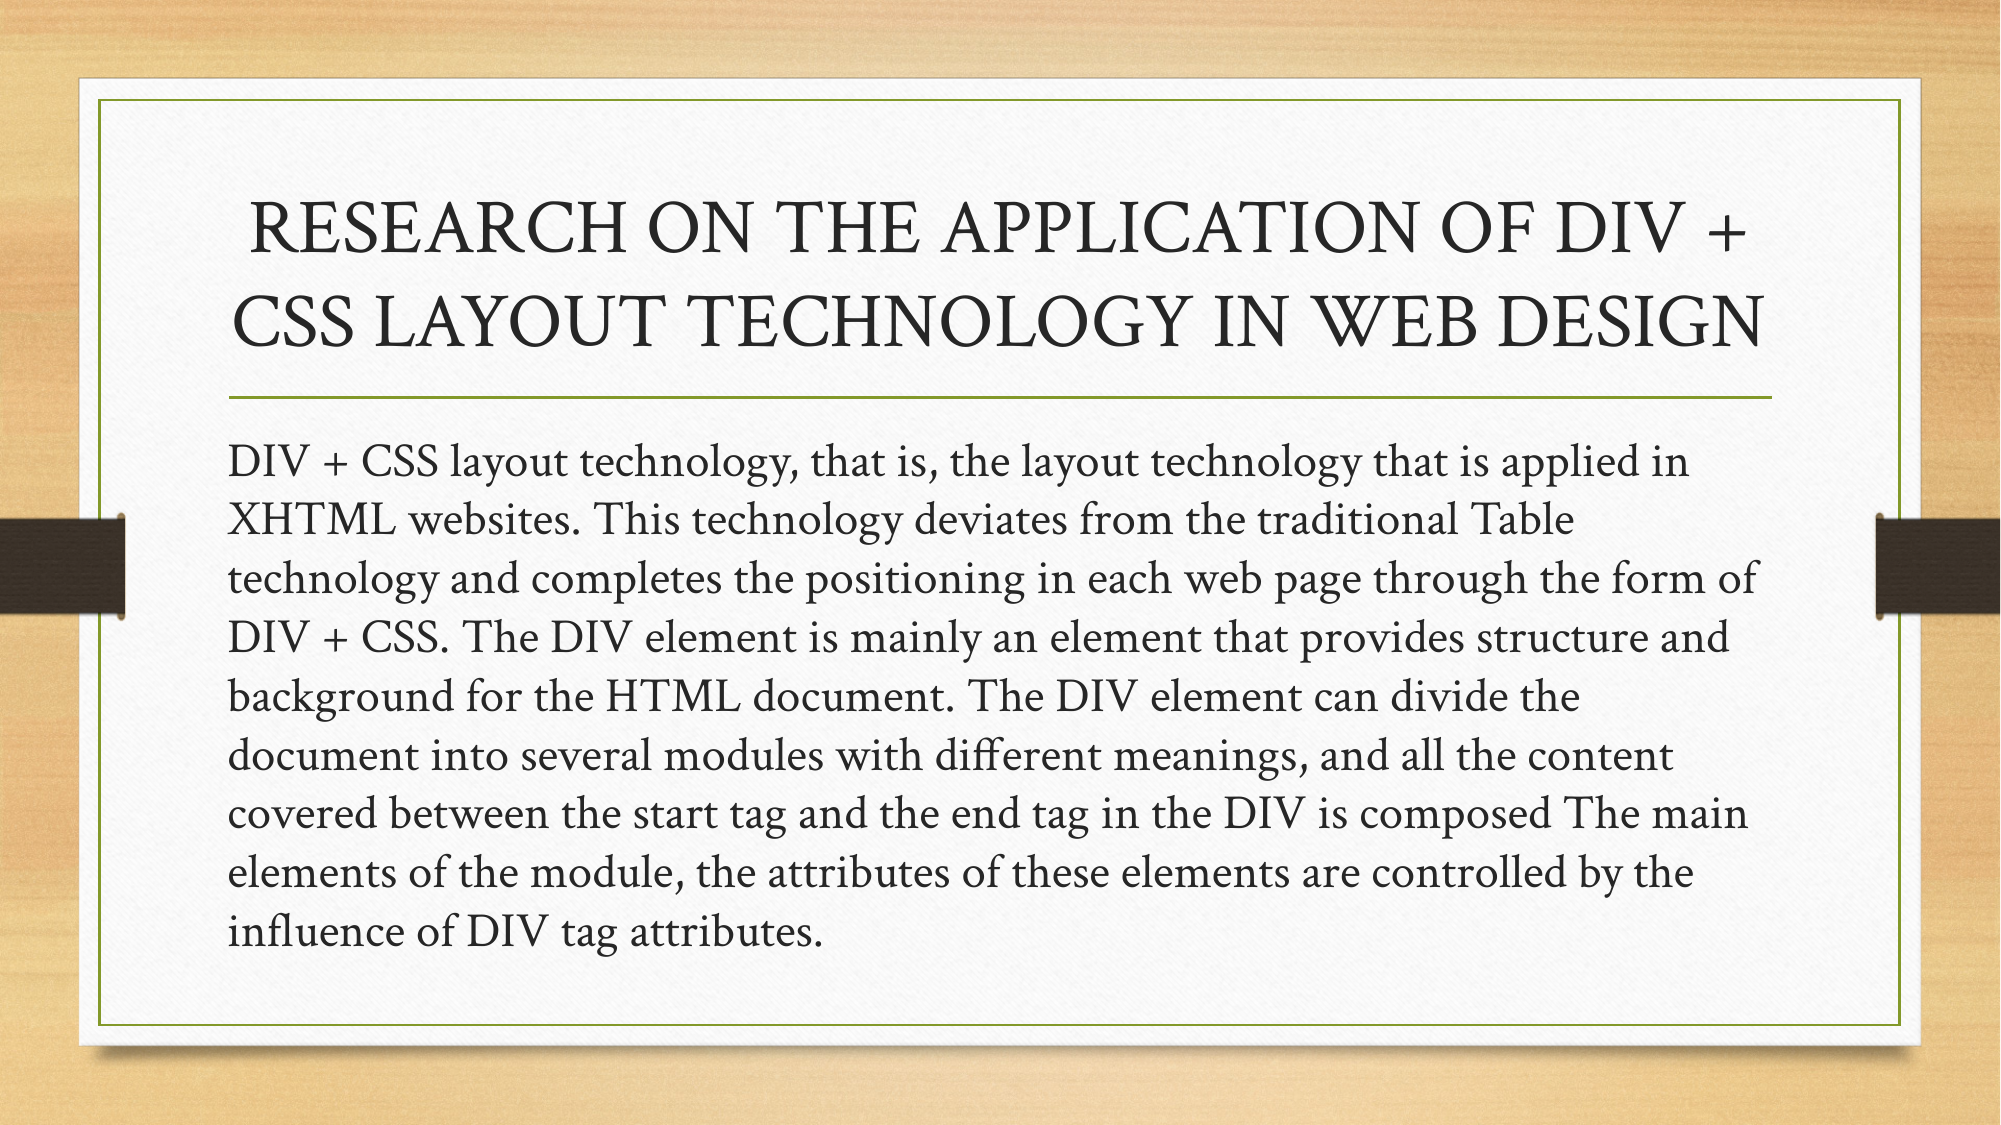

# RESEARCH ON THE APPLICATION OF DIV + CSS LAYOUT TECHNOLOGY IN WEB DESIGN
DIV + CSS layout technology, that is, the layout technology that is applied in XHTML websites. This technology deviates from the traditional Table technology and completes the positioning in each web page through the form of DIV + CSS. The DIV element is mainly an element that provides structure and background for the HTML document. The DIV element can divide the document into several modules with different meanings, and all the content covered between the start tag and the end tag in the DIV is composed The main elements of the module, the attributes of these elements are controlled by the influence of DIV tag attributes.